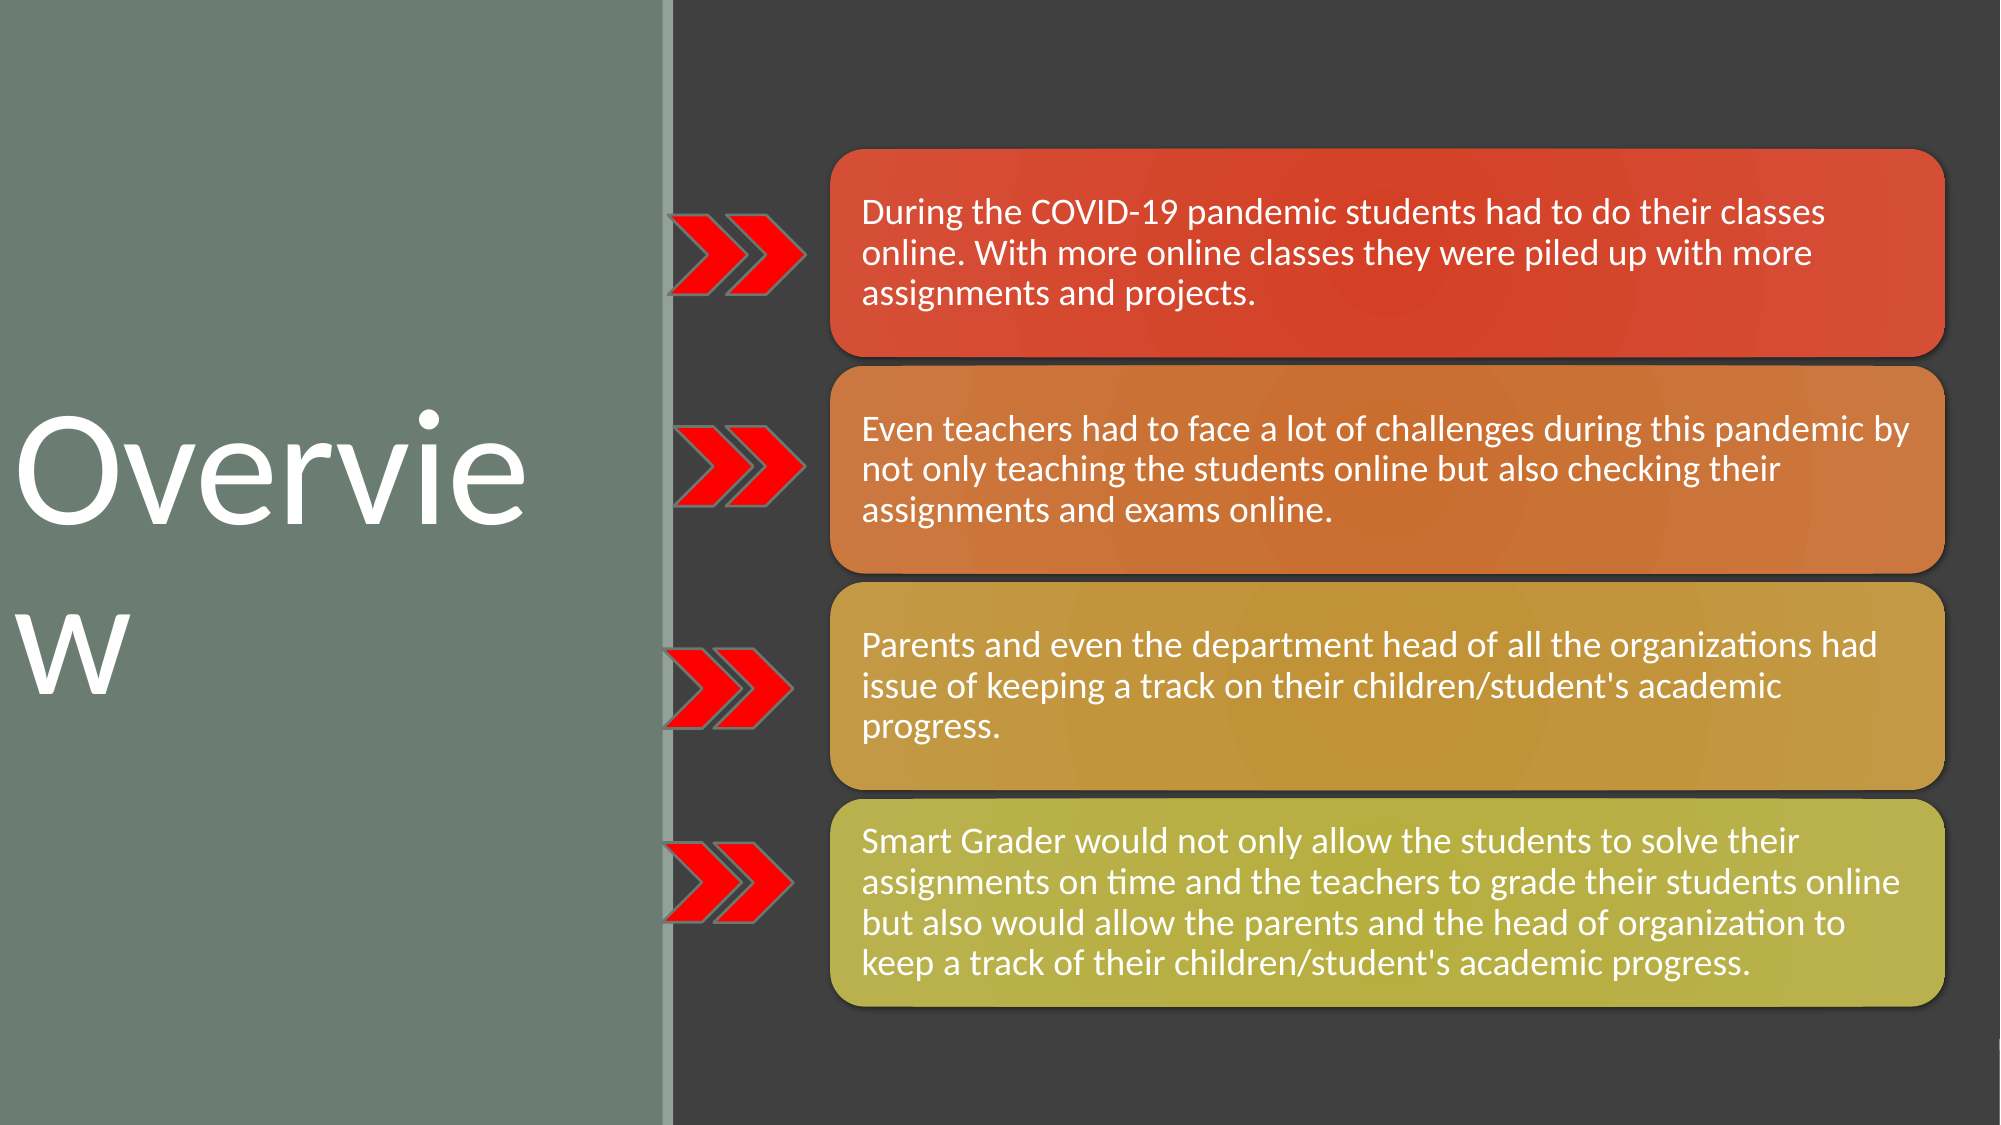

During the COVID-19 pandemic students had to do their classes online. With more online classes they were piled up with more assignments and projects.
Even teachers had to face a lot of challenges during this pandemic by not only teaching the students online but also checking their assignments and exams online.
Parents and even the department head of all the organizations had issue of keeping a track on their children/student's academic progress.
Smart Grader would not only allow the students to solve their assignments on time and the teachers to grade their students online but also would allow the parents and the head of organization to keep a track of their children/student's academic progress.
# Overview